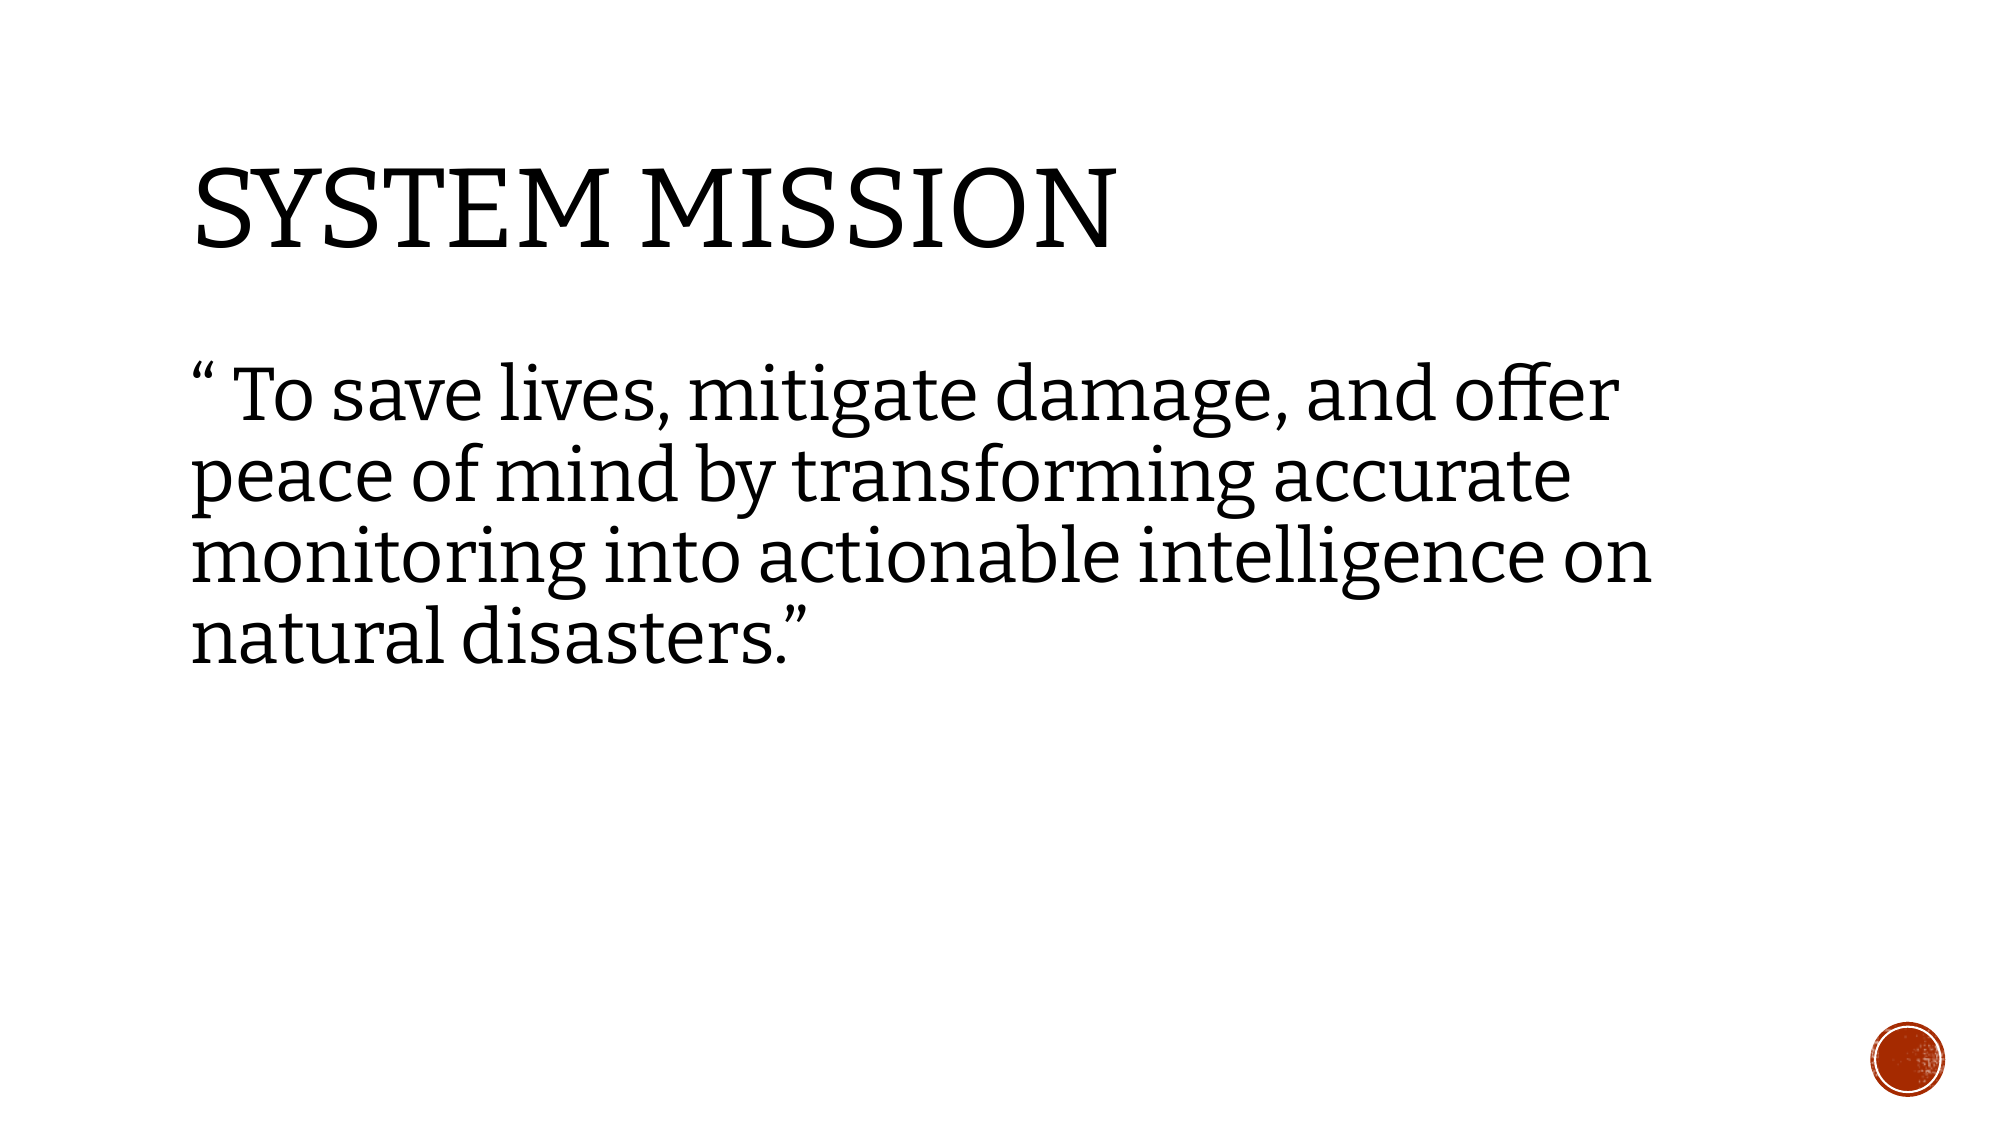

# System mission
“ To save lives, mitigate damage, and offer peace of mind by transforming accurate monitoring into actionable intelligence on natural disasters.”